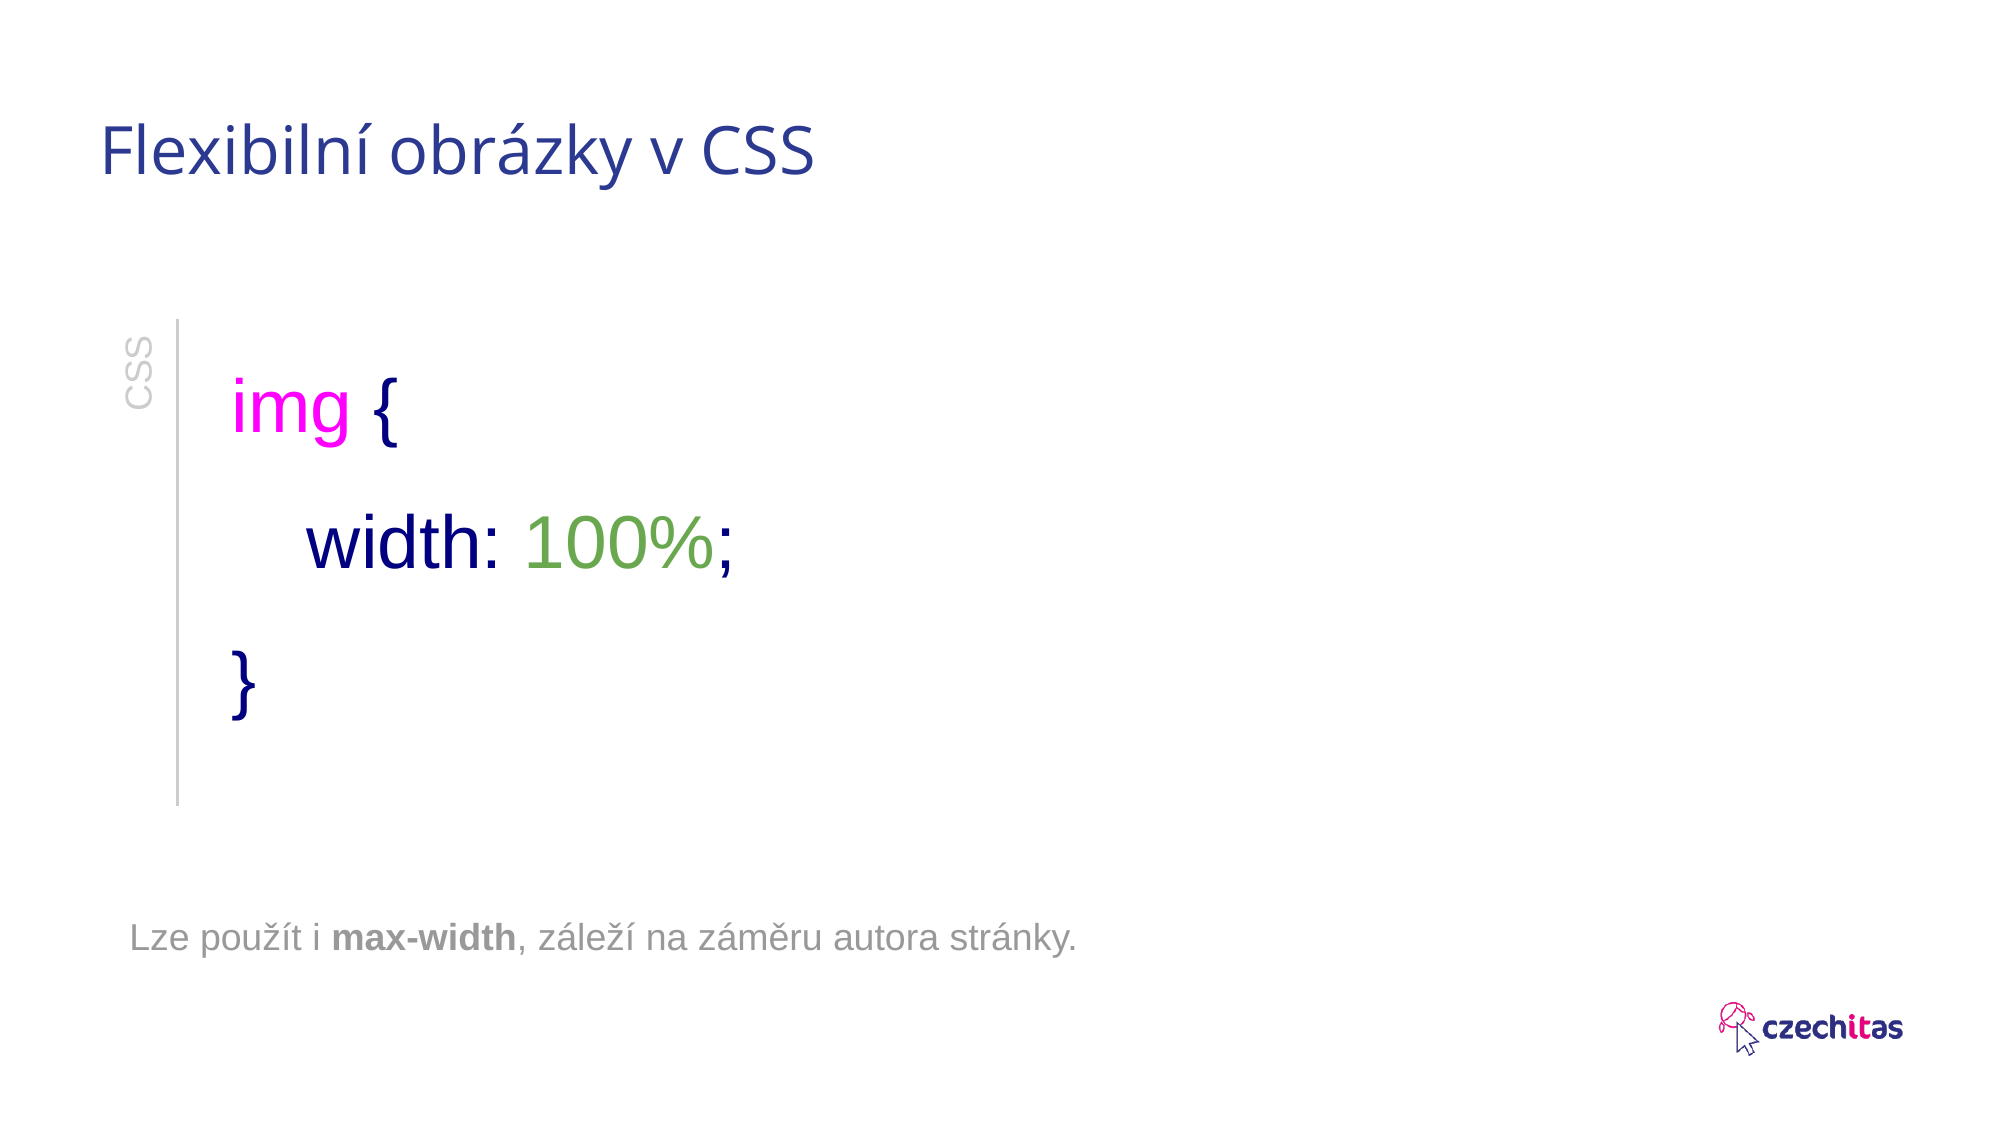

# Flexibilní obrázky v CSS
CSS
img {
width: 100%;
}

Lze použít i max-width, záleží na záměru autora stránky.